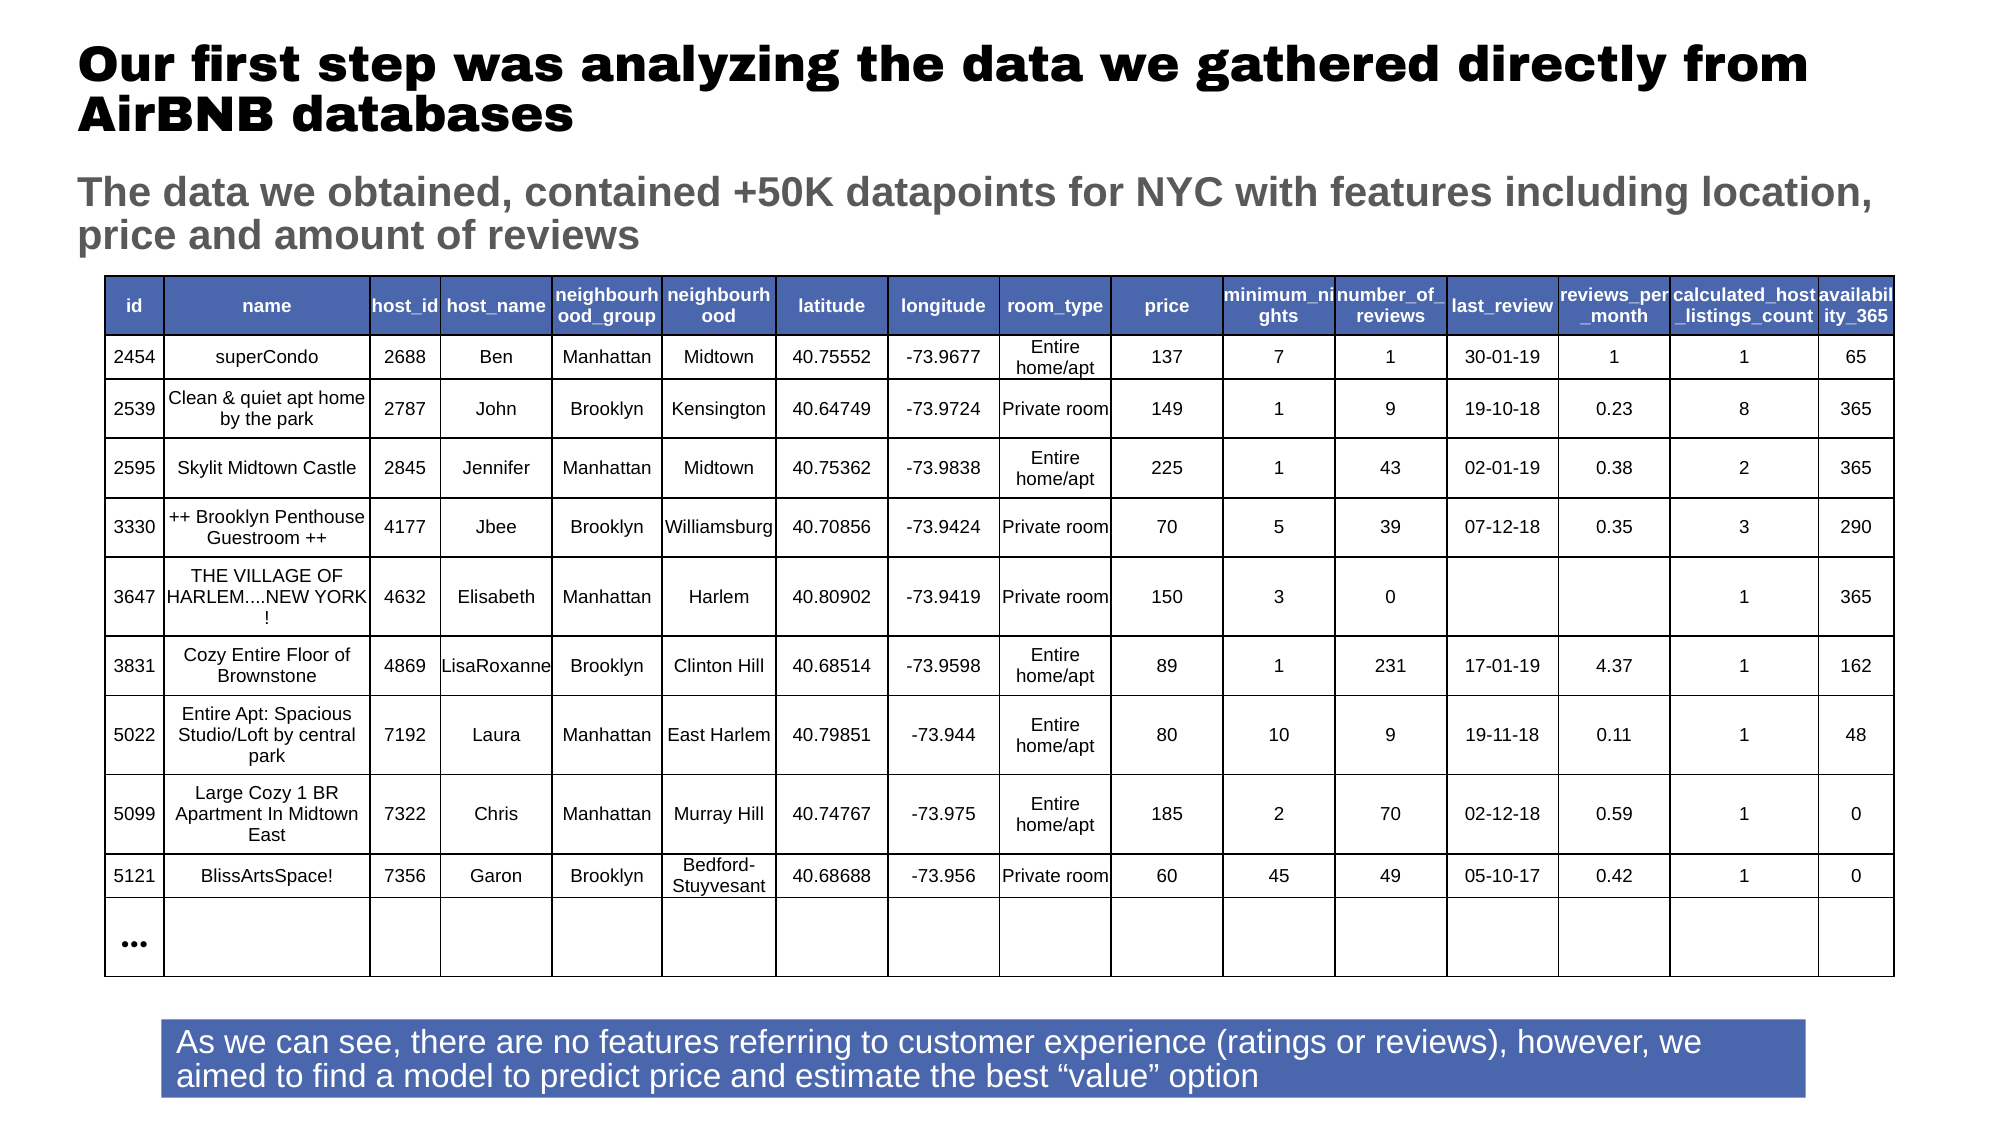

# Our first step was analyzing the data we gathered directly from AirBNB databases
The data we obtained, contained +50K datapoints for NYC with features including location, price and amount of reviews
| id | name | host\_id | host\_name | neighbourhood\_group | neighbourhood | latitude | longitude | room\_type | price | minimum\_nights | number\_of\_reviews | last\_review | reviews\_per\_month | calculated\_host\_listings\_count | availability\_365 |
| --- | --- | --- | --- | --- | --- | --- | --- | --- | --- | --- | --- | --- | --- | --- | --- |
| 2454 | superCondo | 2688 | Ben | Manhattan | Midtown | 40.75552 | -73.9677 | Entire home/apt | 137 | 7 | 1 | 30-01-19 | 1 | 1 | 65 |
| 2539 | Clean & quiet apt home by the park | 2787 | John | Brooklyn | Kensington | 40.64749 | -73.9724 | Private room | 149 | 1 | 9 | 19-10-18 | 0.23 | 8 | 365 |
| 2595 | Skylit Midtown Castle | 2845 | Jennifer | Manhattan | Midtown | 40.75362 | -73.9838 | Entire home/apt | 225 | 1 | 43 | 02-01-19 | 0.38 | 2 | 365 |
| 3330 | ++ Brooklyn Penthouse Guestroom ++ | 4177 | Jbee | Brooklyn | Williamsburg | 40.70856 | -73.9424 | Private room | 70 | 5 | 39 | 07-12-18 | 0.35 | 3 | 290 |
| 3647 | THE VILLAGE OF HARLEM....NEW YORK ! | 4632 | Elisabeth | Manhattan | Harlem | 40.80902 | -73.9419 | Private room | 150 | 3 | 0 |  |  | 1 | 365 |
| 3831 | Cozy Entire Floor of Brownstone | 4869 | LisaRoxanne | Brooklyn | Clinton Hill | 40.68514 | -73.9598 | Entire home/apt | 89 | 1 | 231 | 17-01-19 | 4.37 | 1 | 162 |
| 5022 | Entire Apt: Spacious Studio/Loft by central park | 7192 | Laura | Manhattan | East Harlem | 40.79851 | -73.944 | Entire home/apt | 80 | 10 | 9 | 19-11-18 | 0.11 | 1 | 48 |
| 5099 | Large Cozy 1 BR Apartment In Midtown East | 7322 | Chris | Manhattan | Murray Hill | 40.74767 | -73.975 | Entire home/apt | 185 | 2 | 70 | 02-12-18 | 0.59 | 1 | 0 |
| 5121 | BlissArtsSpace! | 7356 | Garon | Brooklyn | Bedford-Stuyvesant | 40.68688 | -73.956 | Private room | 60 | 45 | 49 | 05-10-17 | 0.42 | 1 | 0 |
| … |  |  |  |  |  |  |  |  |  |  |  |  |  |  |  |

As we can see, there are no features referring to customer experience (ratings or reviews), however, we aimed to find a model to predict price and estimate the best “value” option